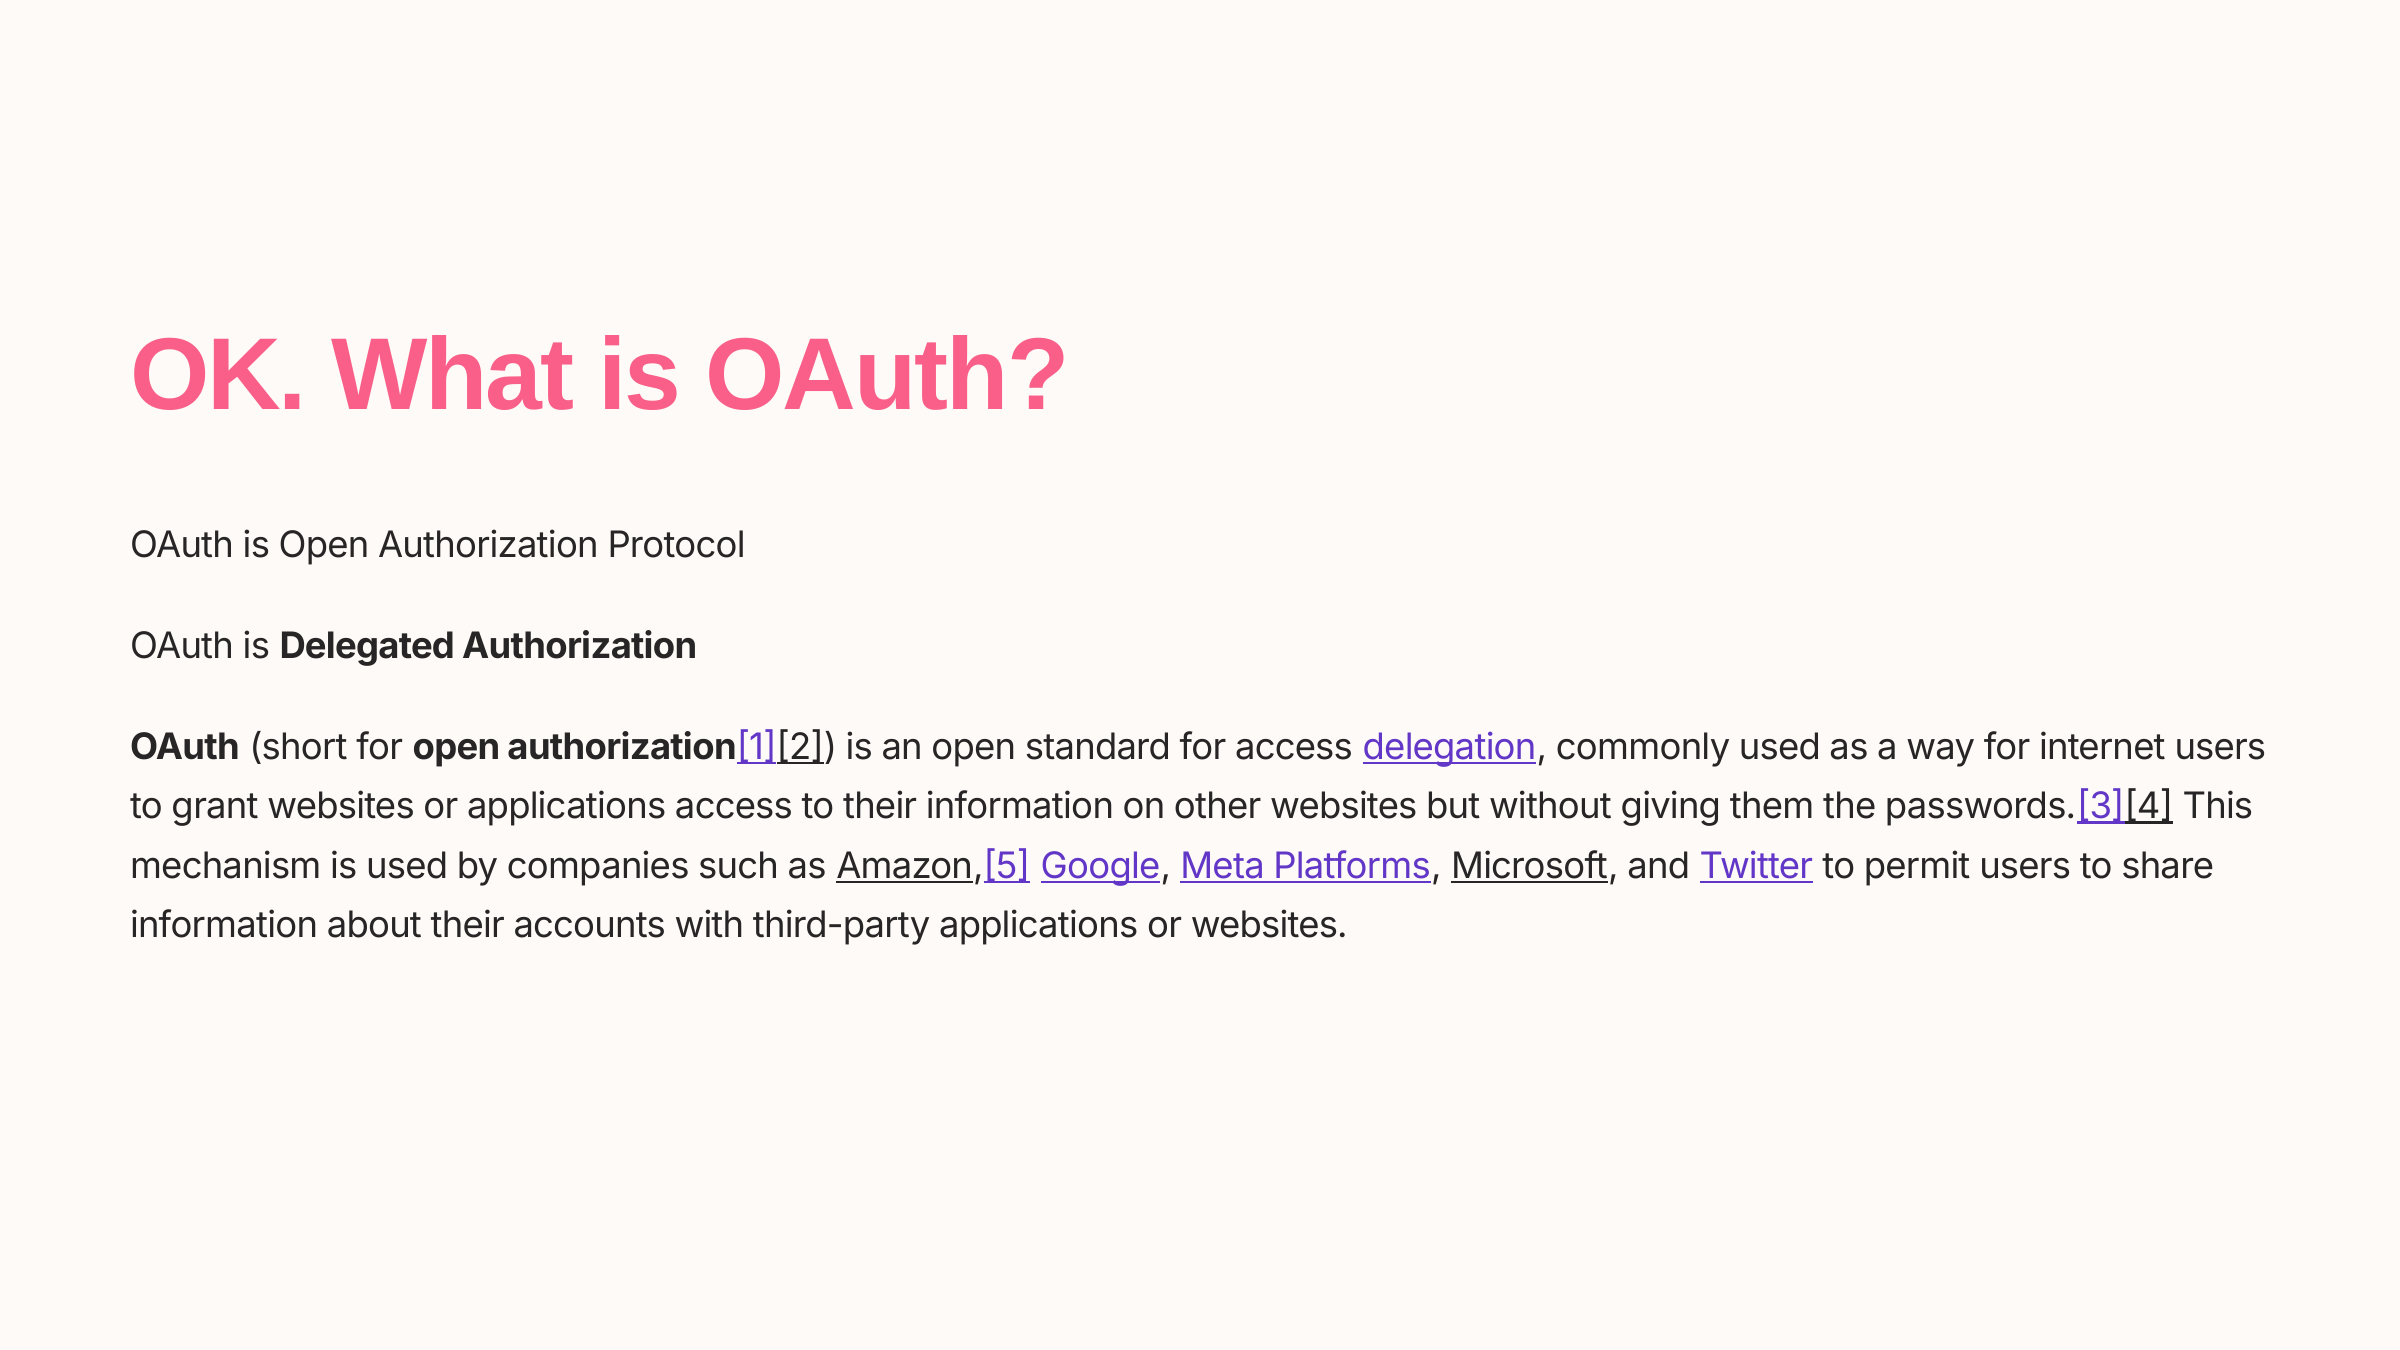

OK. What is OAuth?
OAuth is Open Authorization Protocol
OAuth is Delegated Authorization
OAuth (short for open authorization[1][2]) is an open standard for access delegation, commonly used as a way for internet users to grant websites or applications access to their information on other websites but without giving them the passwords.[3][4] This mechanism is used by companies such as Amazon,[5] Google, Meta Platforms, Microsoft, and Twitter to permit users to share information about their accounts with third-party applications or websites.